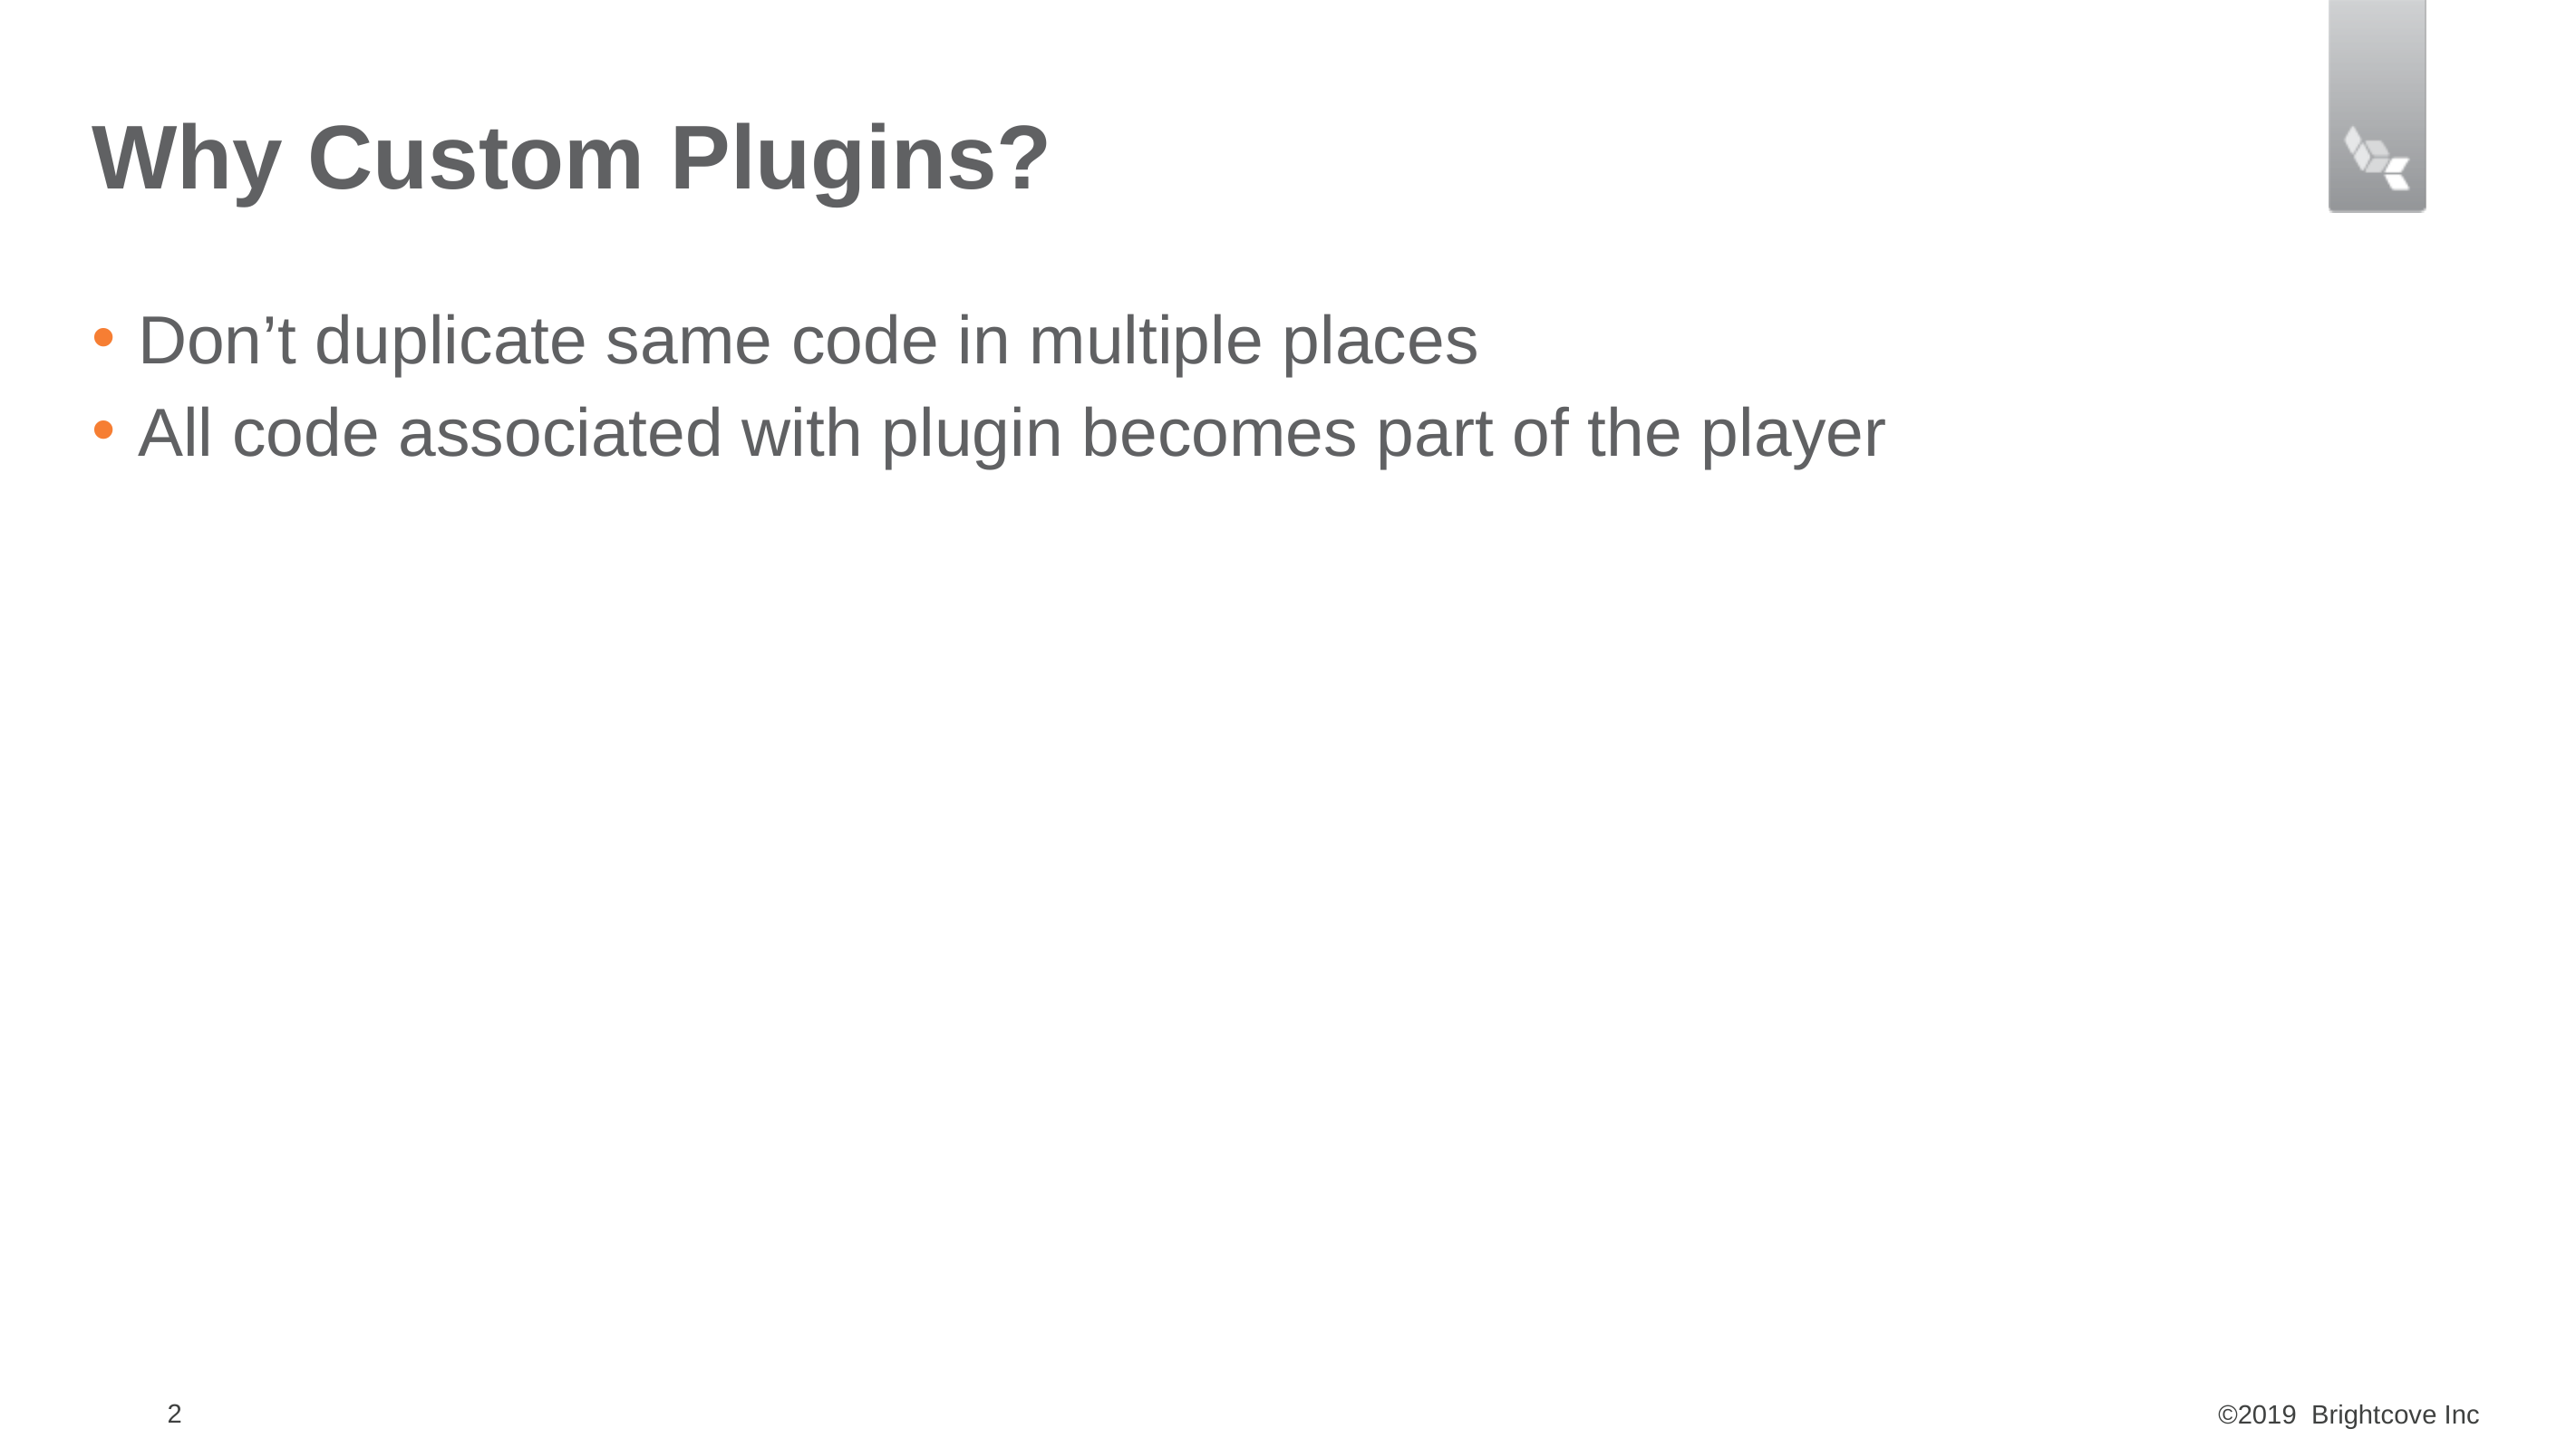

# Why Custom Plugins?
Don’t duplicate same code in multiple places
All code associated with plugin becomes part of the player
2